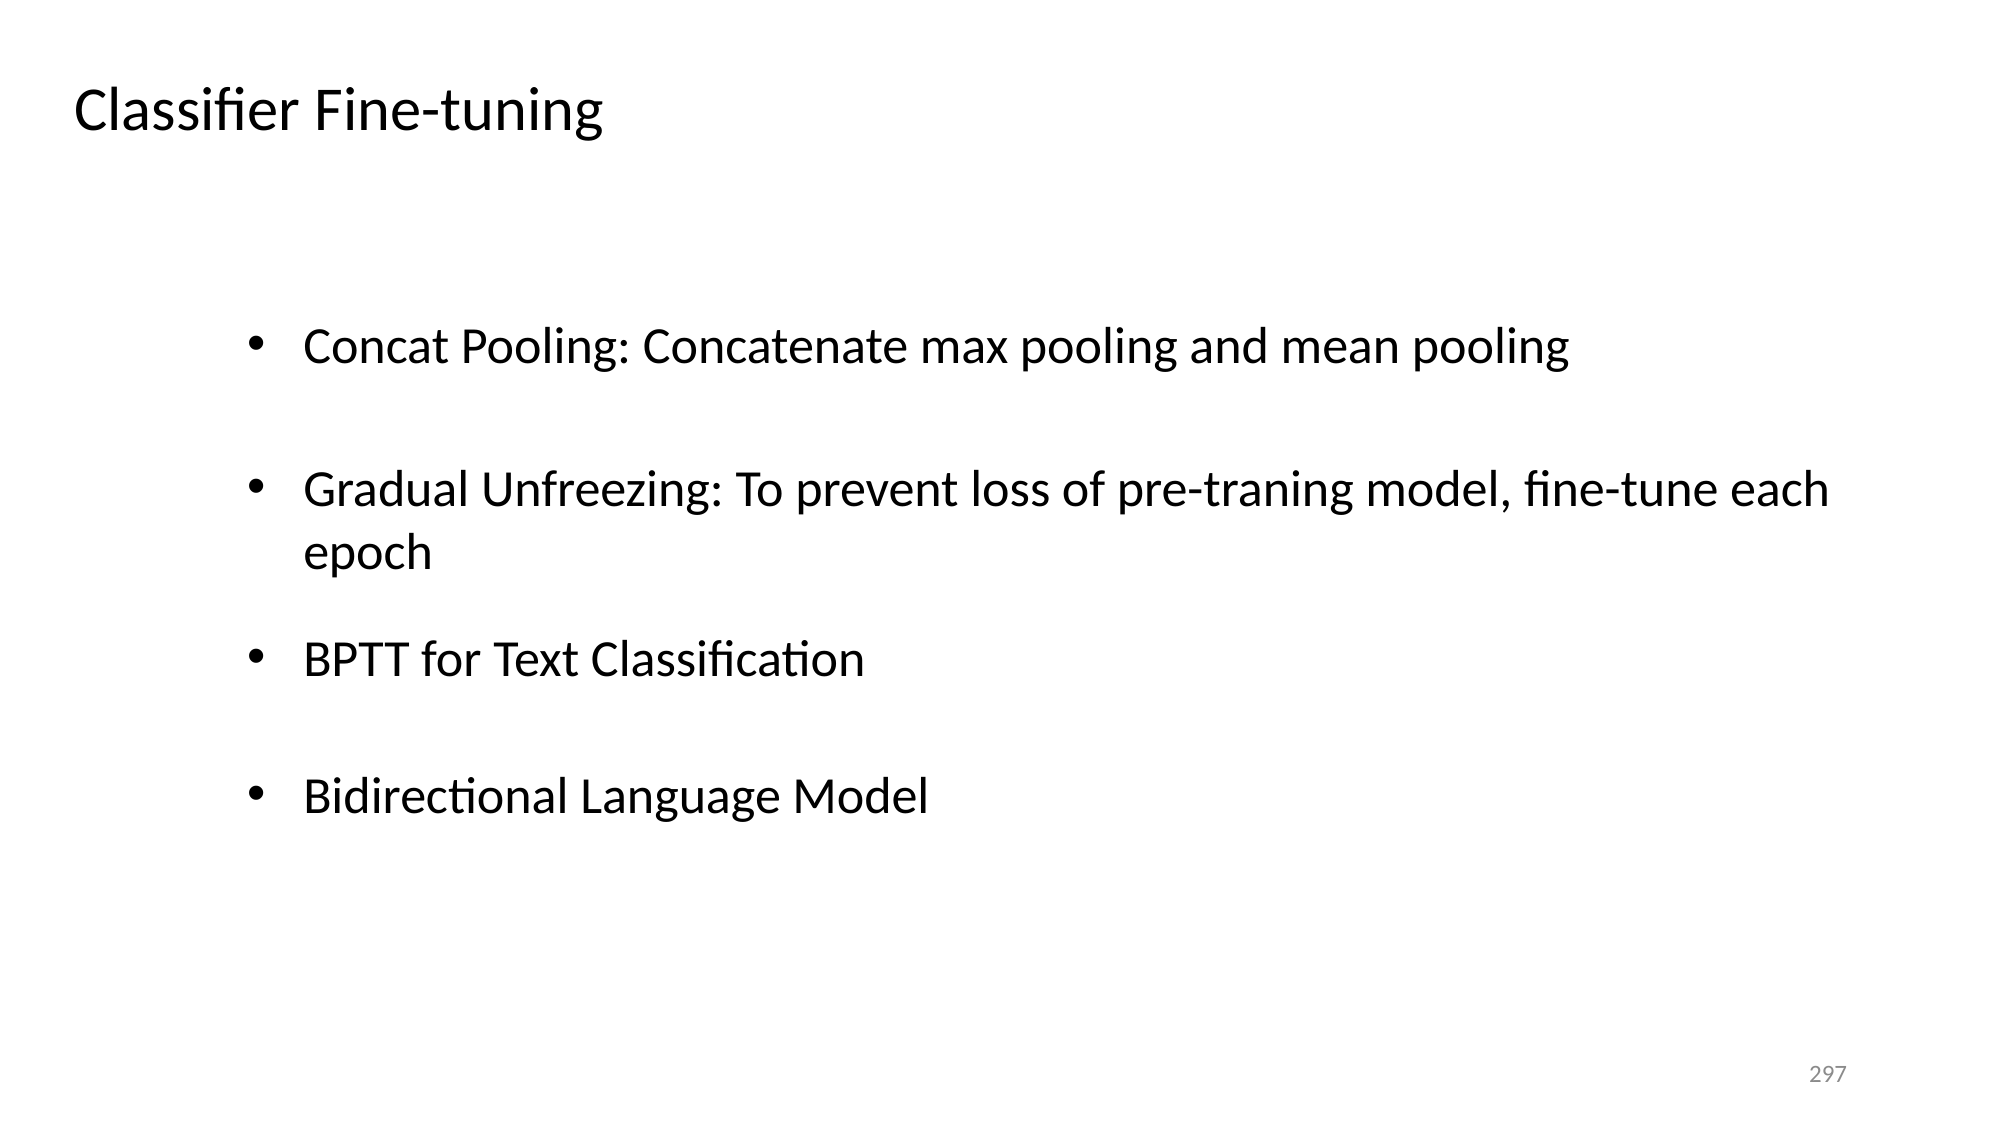

Classifier Fine-tuning

Concat Pooling: Concatenate max pooling and mean pooling
Gradual Unfreezing: To prevent loss of pre-traning model, fine-tune each epoch
BPTT for Text Classification
Bidirectional Language Model
297